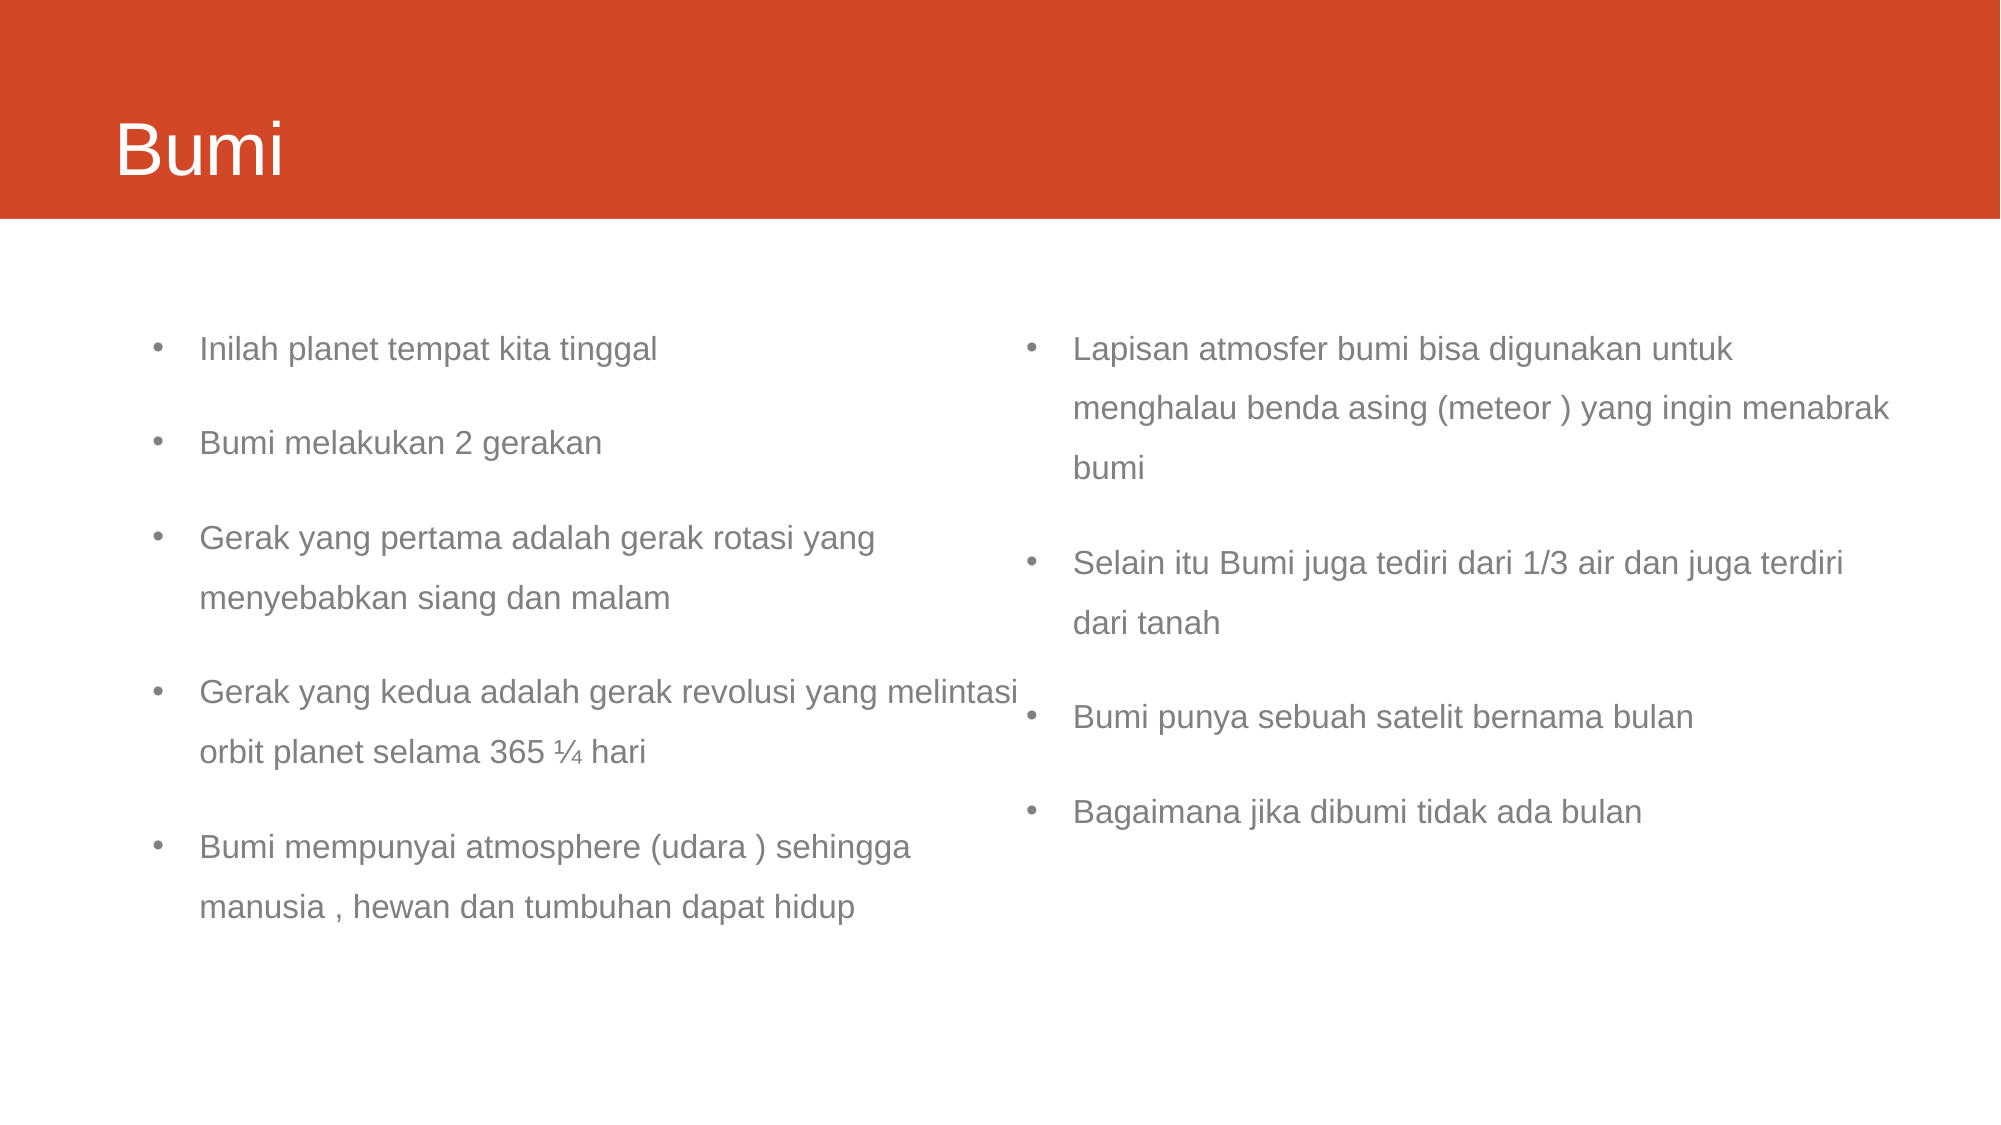

# Bumi
Inilah planet tempat kita tinggal
Bumi melakukan 2 gerakan
Gerak yang pertama adalah gerak rotasi yang menyebabkan siang dan malam
Gerak yang kedua adalah gerak revolusi yang melintasi orbit planet selama 365 ¼ hari
Bumi mempunyai atmosphere (udara ) sehingga manusia , hewan dan tumbuhan dapat hidup
Lapisan atmosfer bumi bisa digunakan untuk menghalau benda asing (meteor ) yang ingin menabrak bumi
Selain itu Bumi juga tediri dari 1/3 air dan juga terdiri dari tanah
Bumi punya sebuah satelit bernama bulan
Bagaimana jika dibumi tidak ada bulan